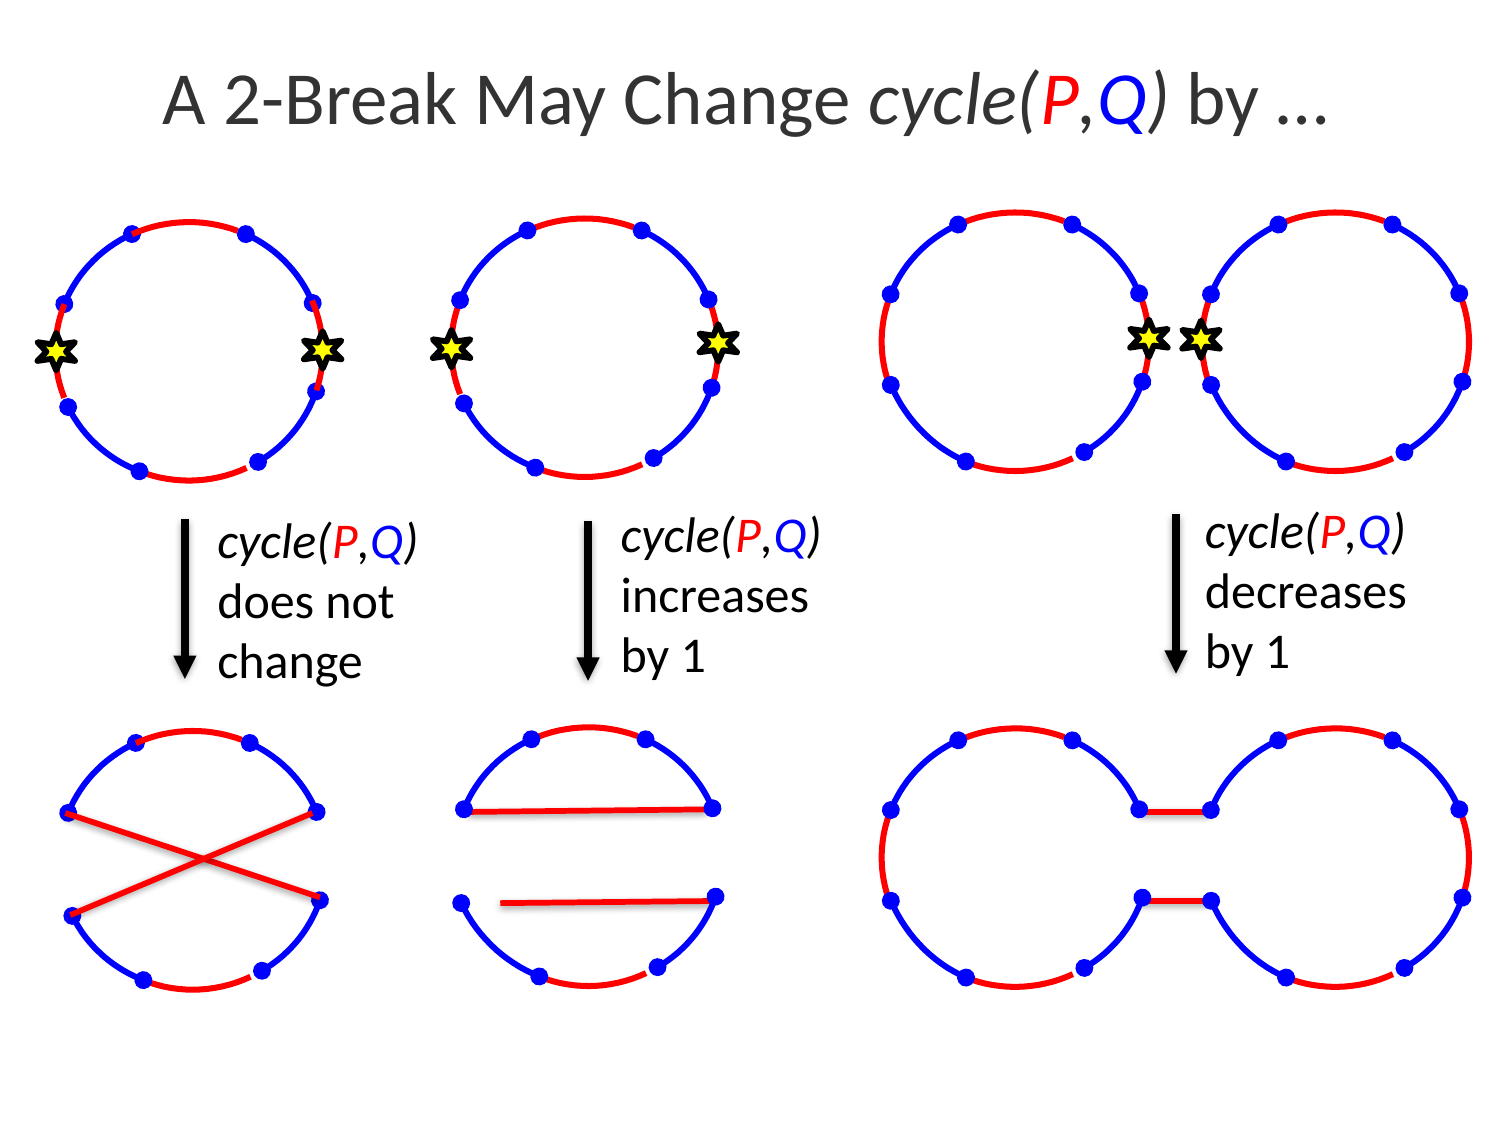

A 2-Break May Change cycle(P,Q) by …

cycle(P,Q)
decreases by 1

cycle(P,Q)
increases by 1

cycle(P,Q)
does not change